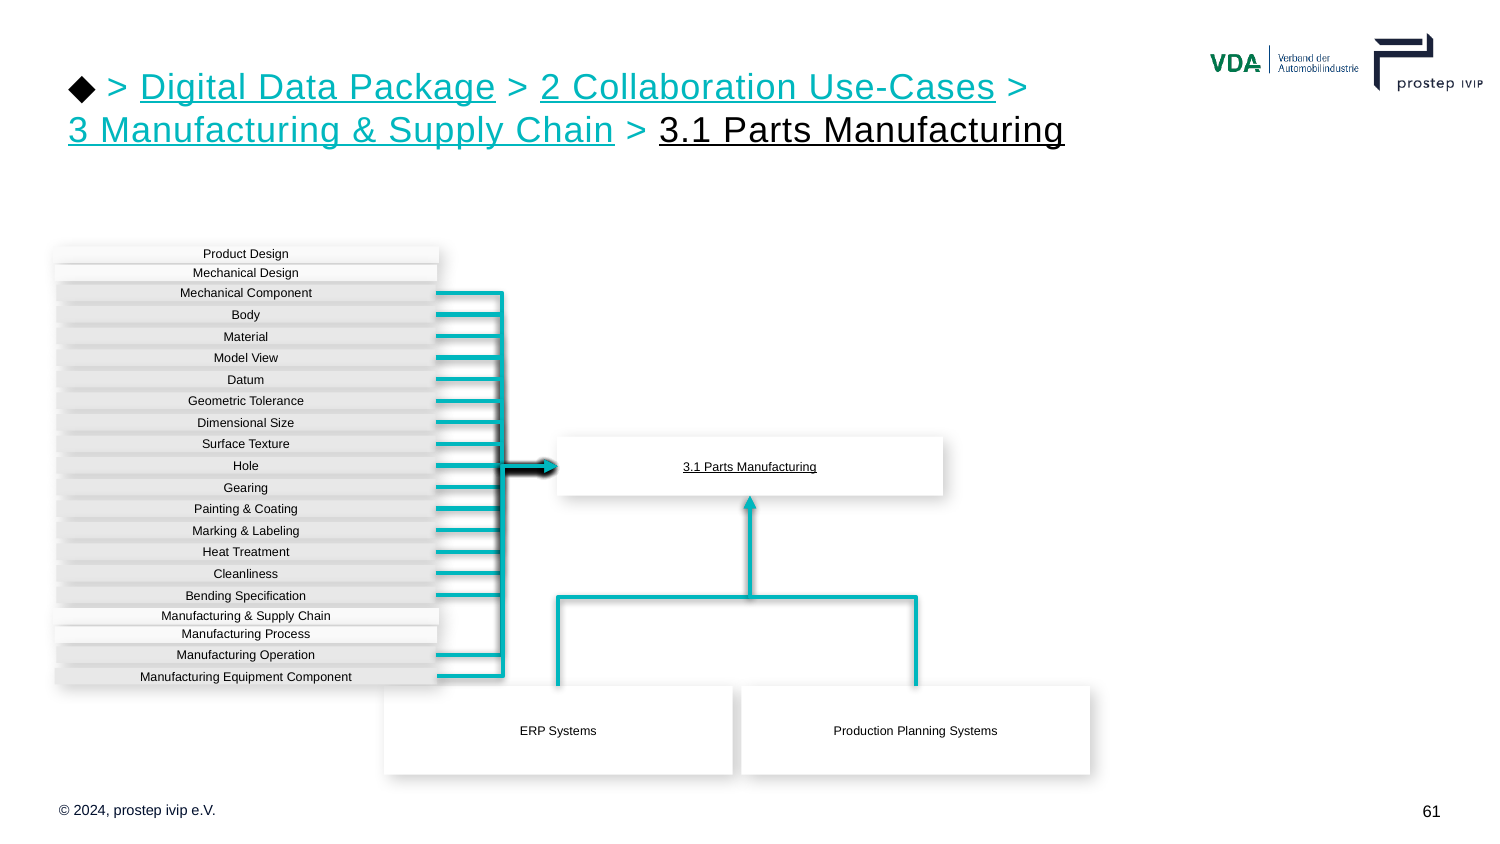

# ◆ > Digital Data Package > 2 Collaboration Use-Cases > 3 Manufacturing & Supply Chain > 3.1 Parts Manufacturing
Product Design
Mechanical Design
Mechanical Component
Body
Material
Model View
Datum
Geometric Tolerance
Dimensional Size
Surface Texture
3.1 Parts Manufacturing
Hole
Gearing
Painting & Coating
Marking & Labeling
Heat Treatment
Cleanliness
Bending Specification
Manufacturing & Supply Chain
Manufacturing Process
Manufacturing Operation
Manufacturing Equipment Component
ERP Systems
Production Planning Systems